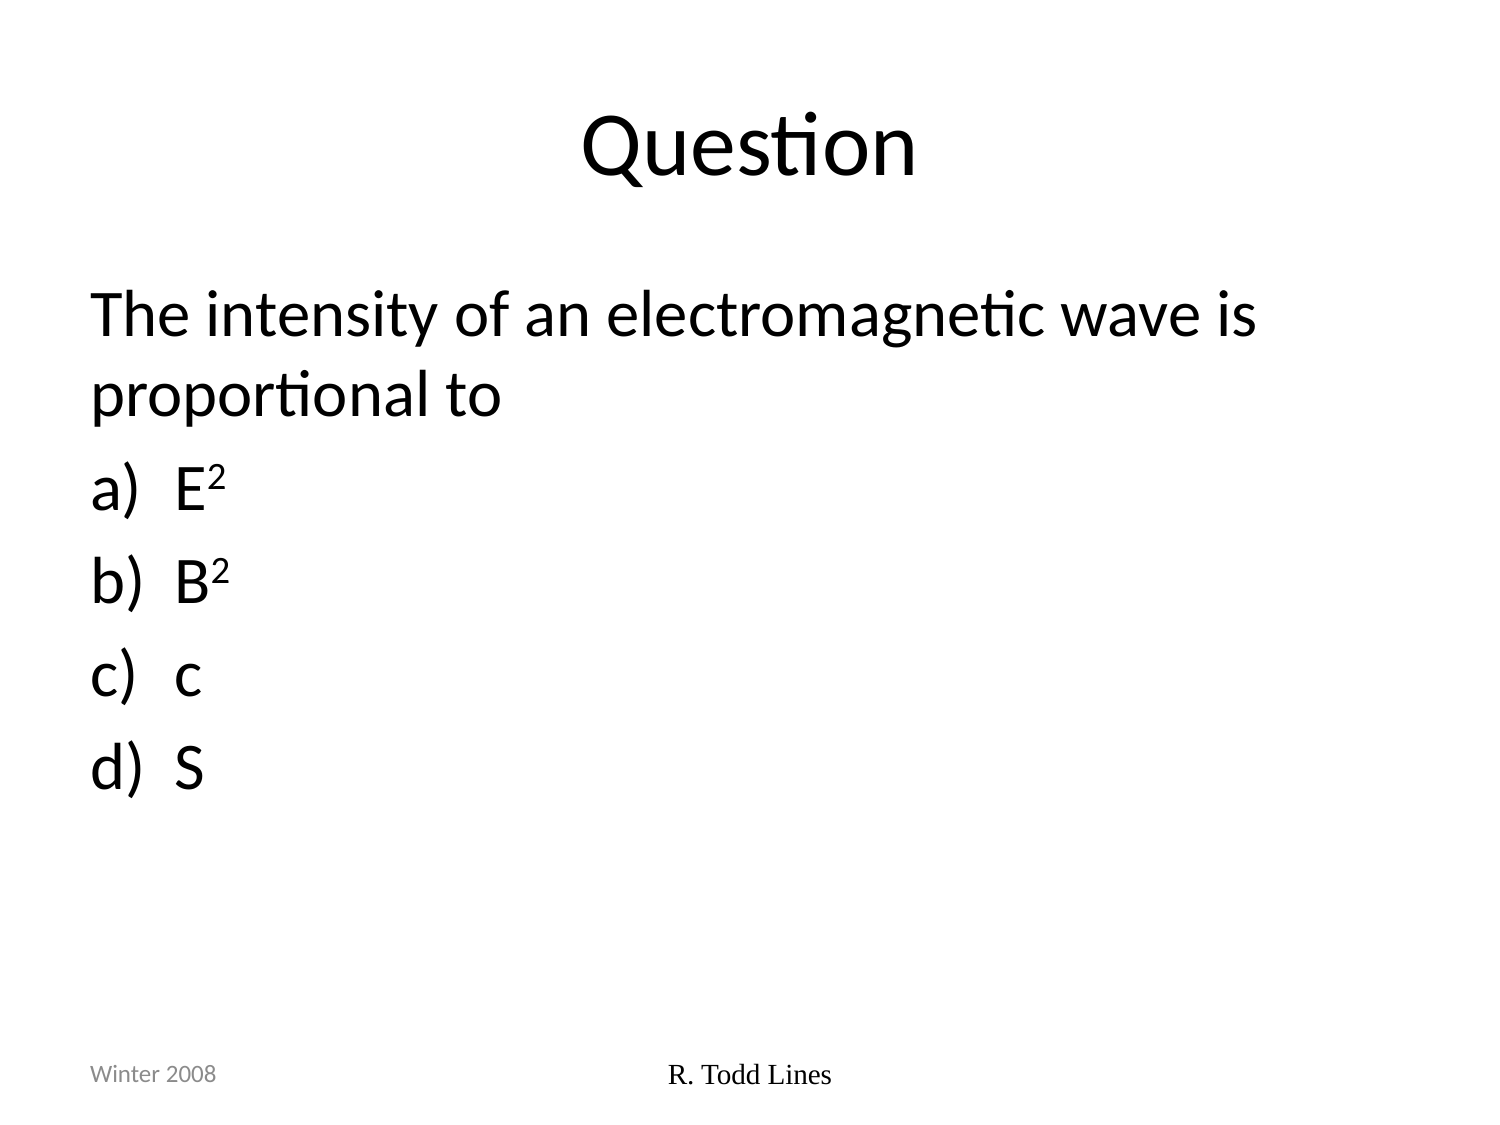

# Question
The intensity of an electromagnetic wave is proportional to
E2
B2
c
S

Winter 2008
R. Todd Lines